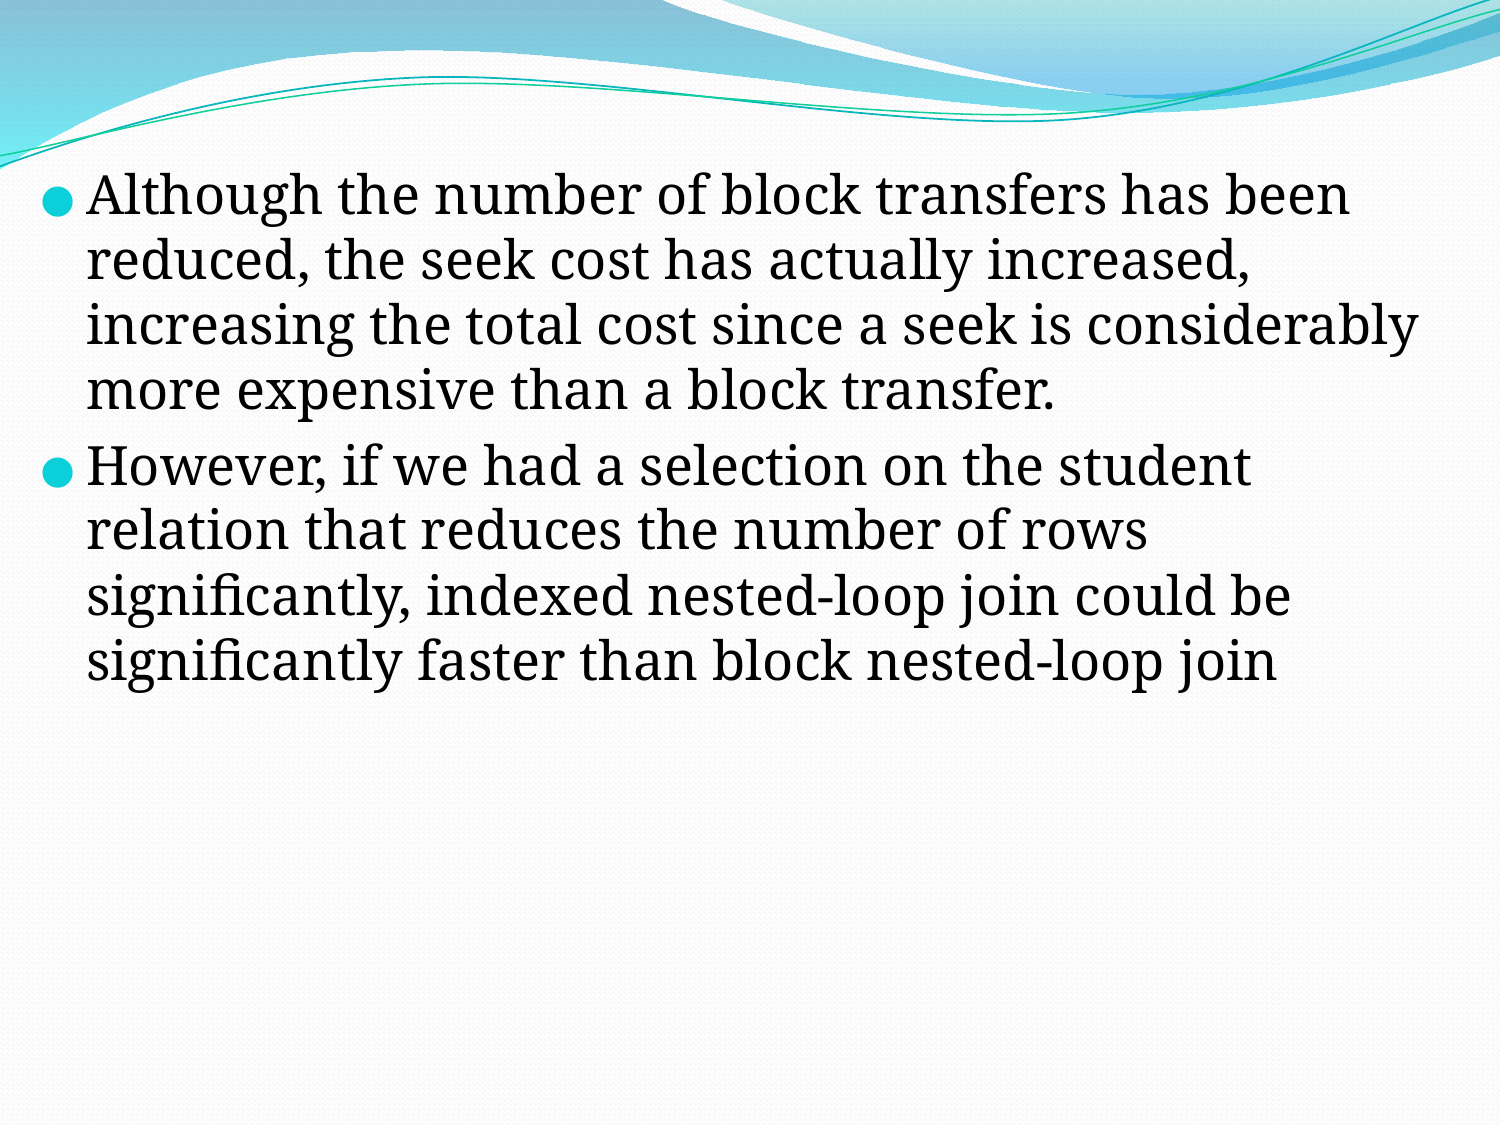

Although the number of block transfers has been reduced, the seek cost has actually increased, increasing the total cost since a seek is considerably more expensive than a block transfer.
However, if we had a selection on the student relation that reduces the number of rows significantly, indexed nested-loop join could be significantly faster than block nested-loop join